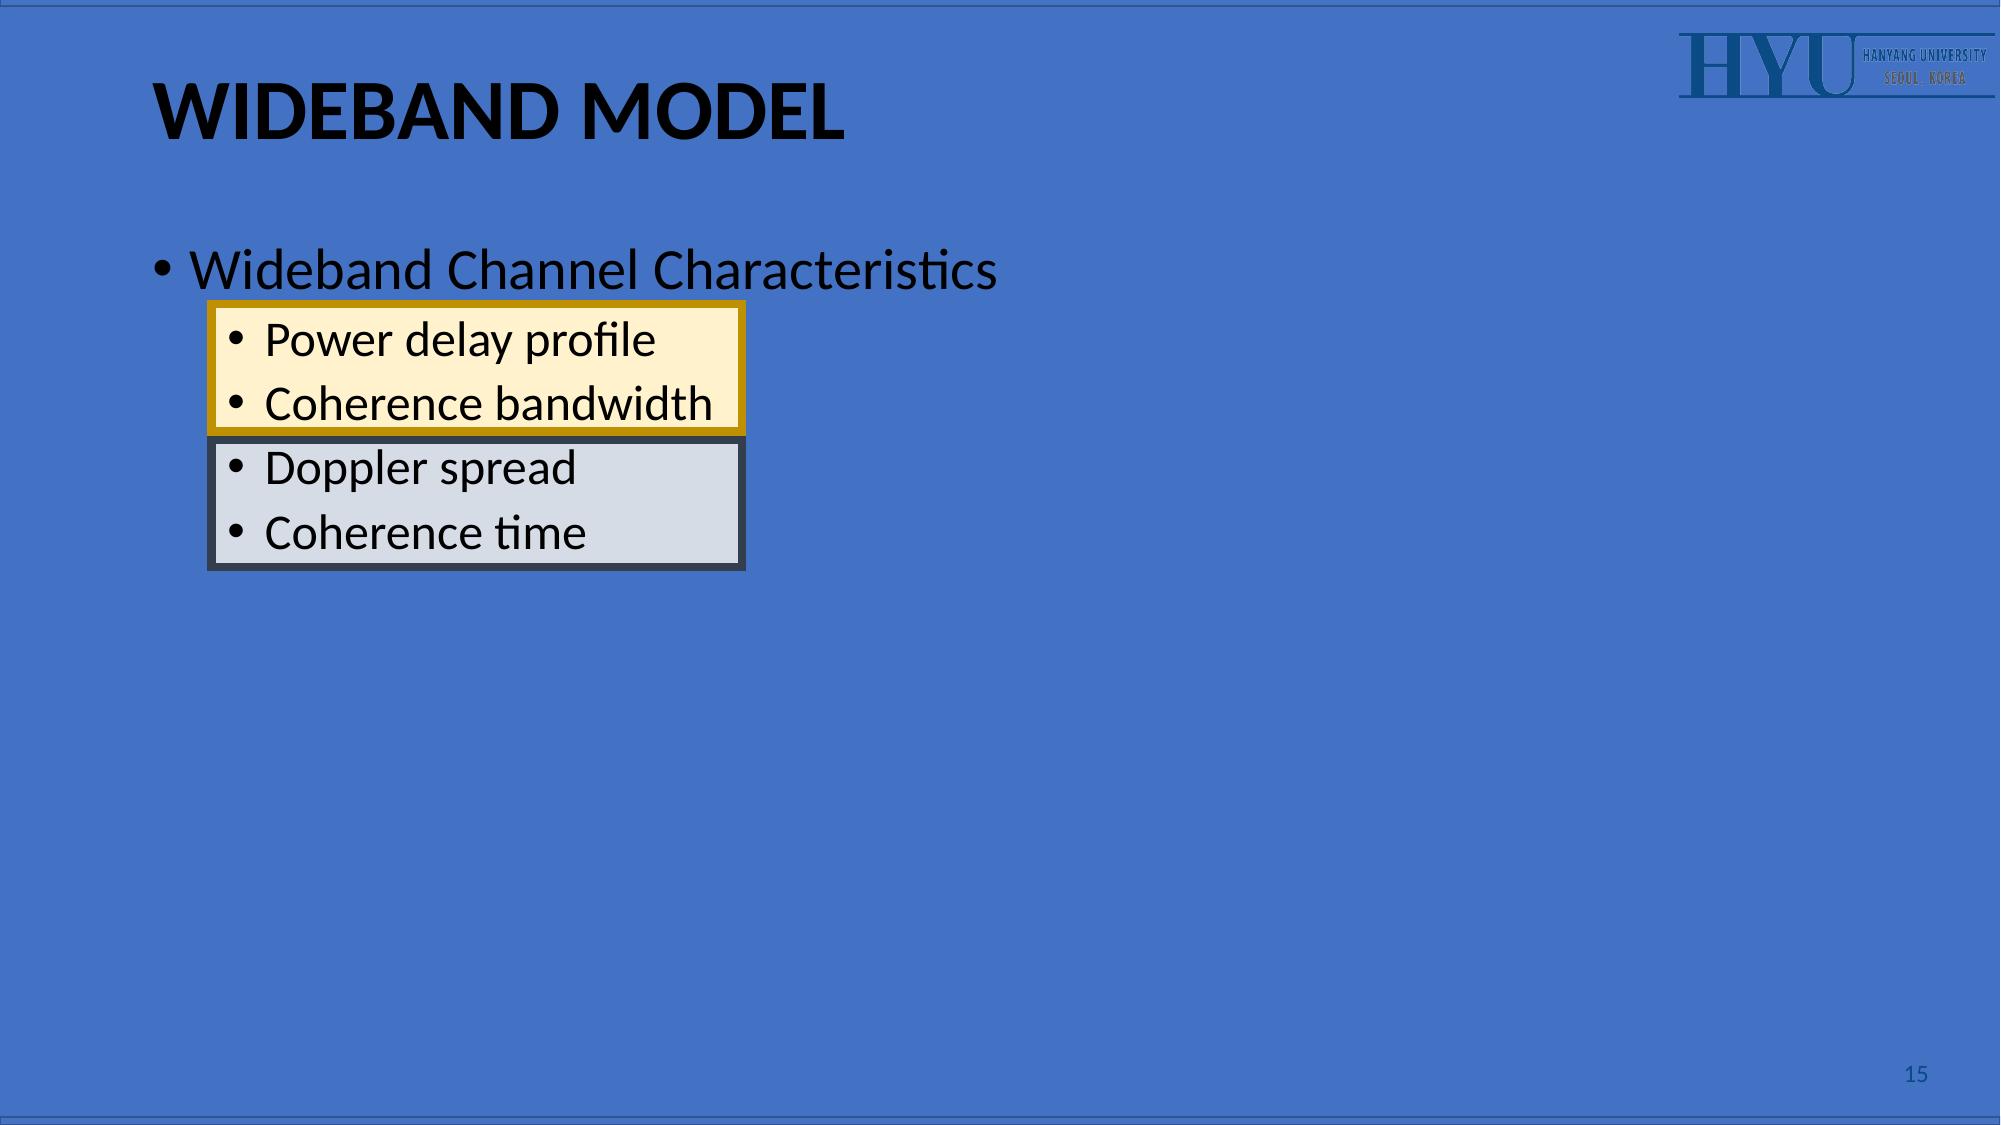

# Wideband Model
Wideband Channel Characteristics
Power delay profile
Coherence bandwidth
Doppler spread
Coherence time

15